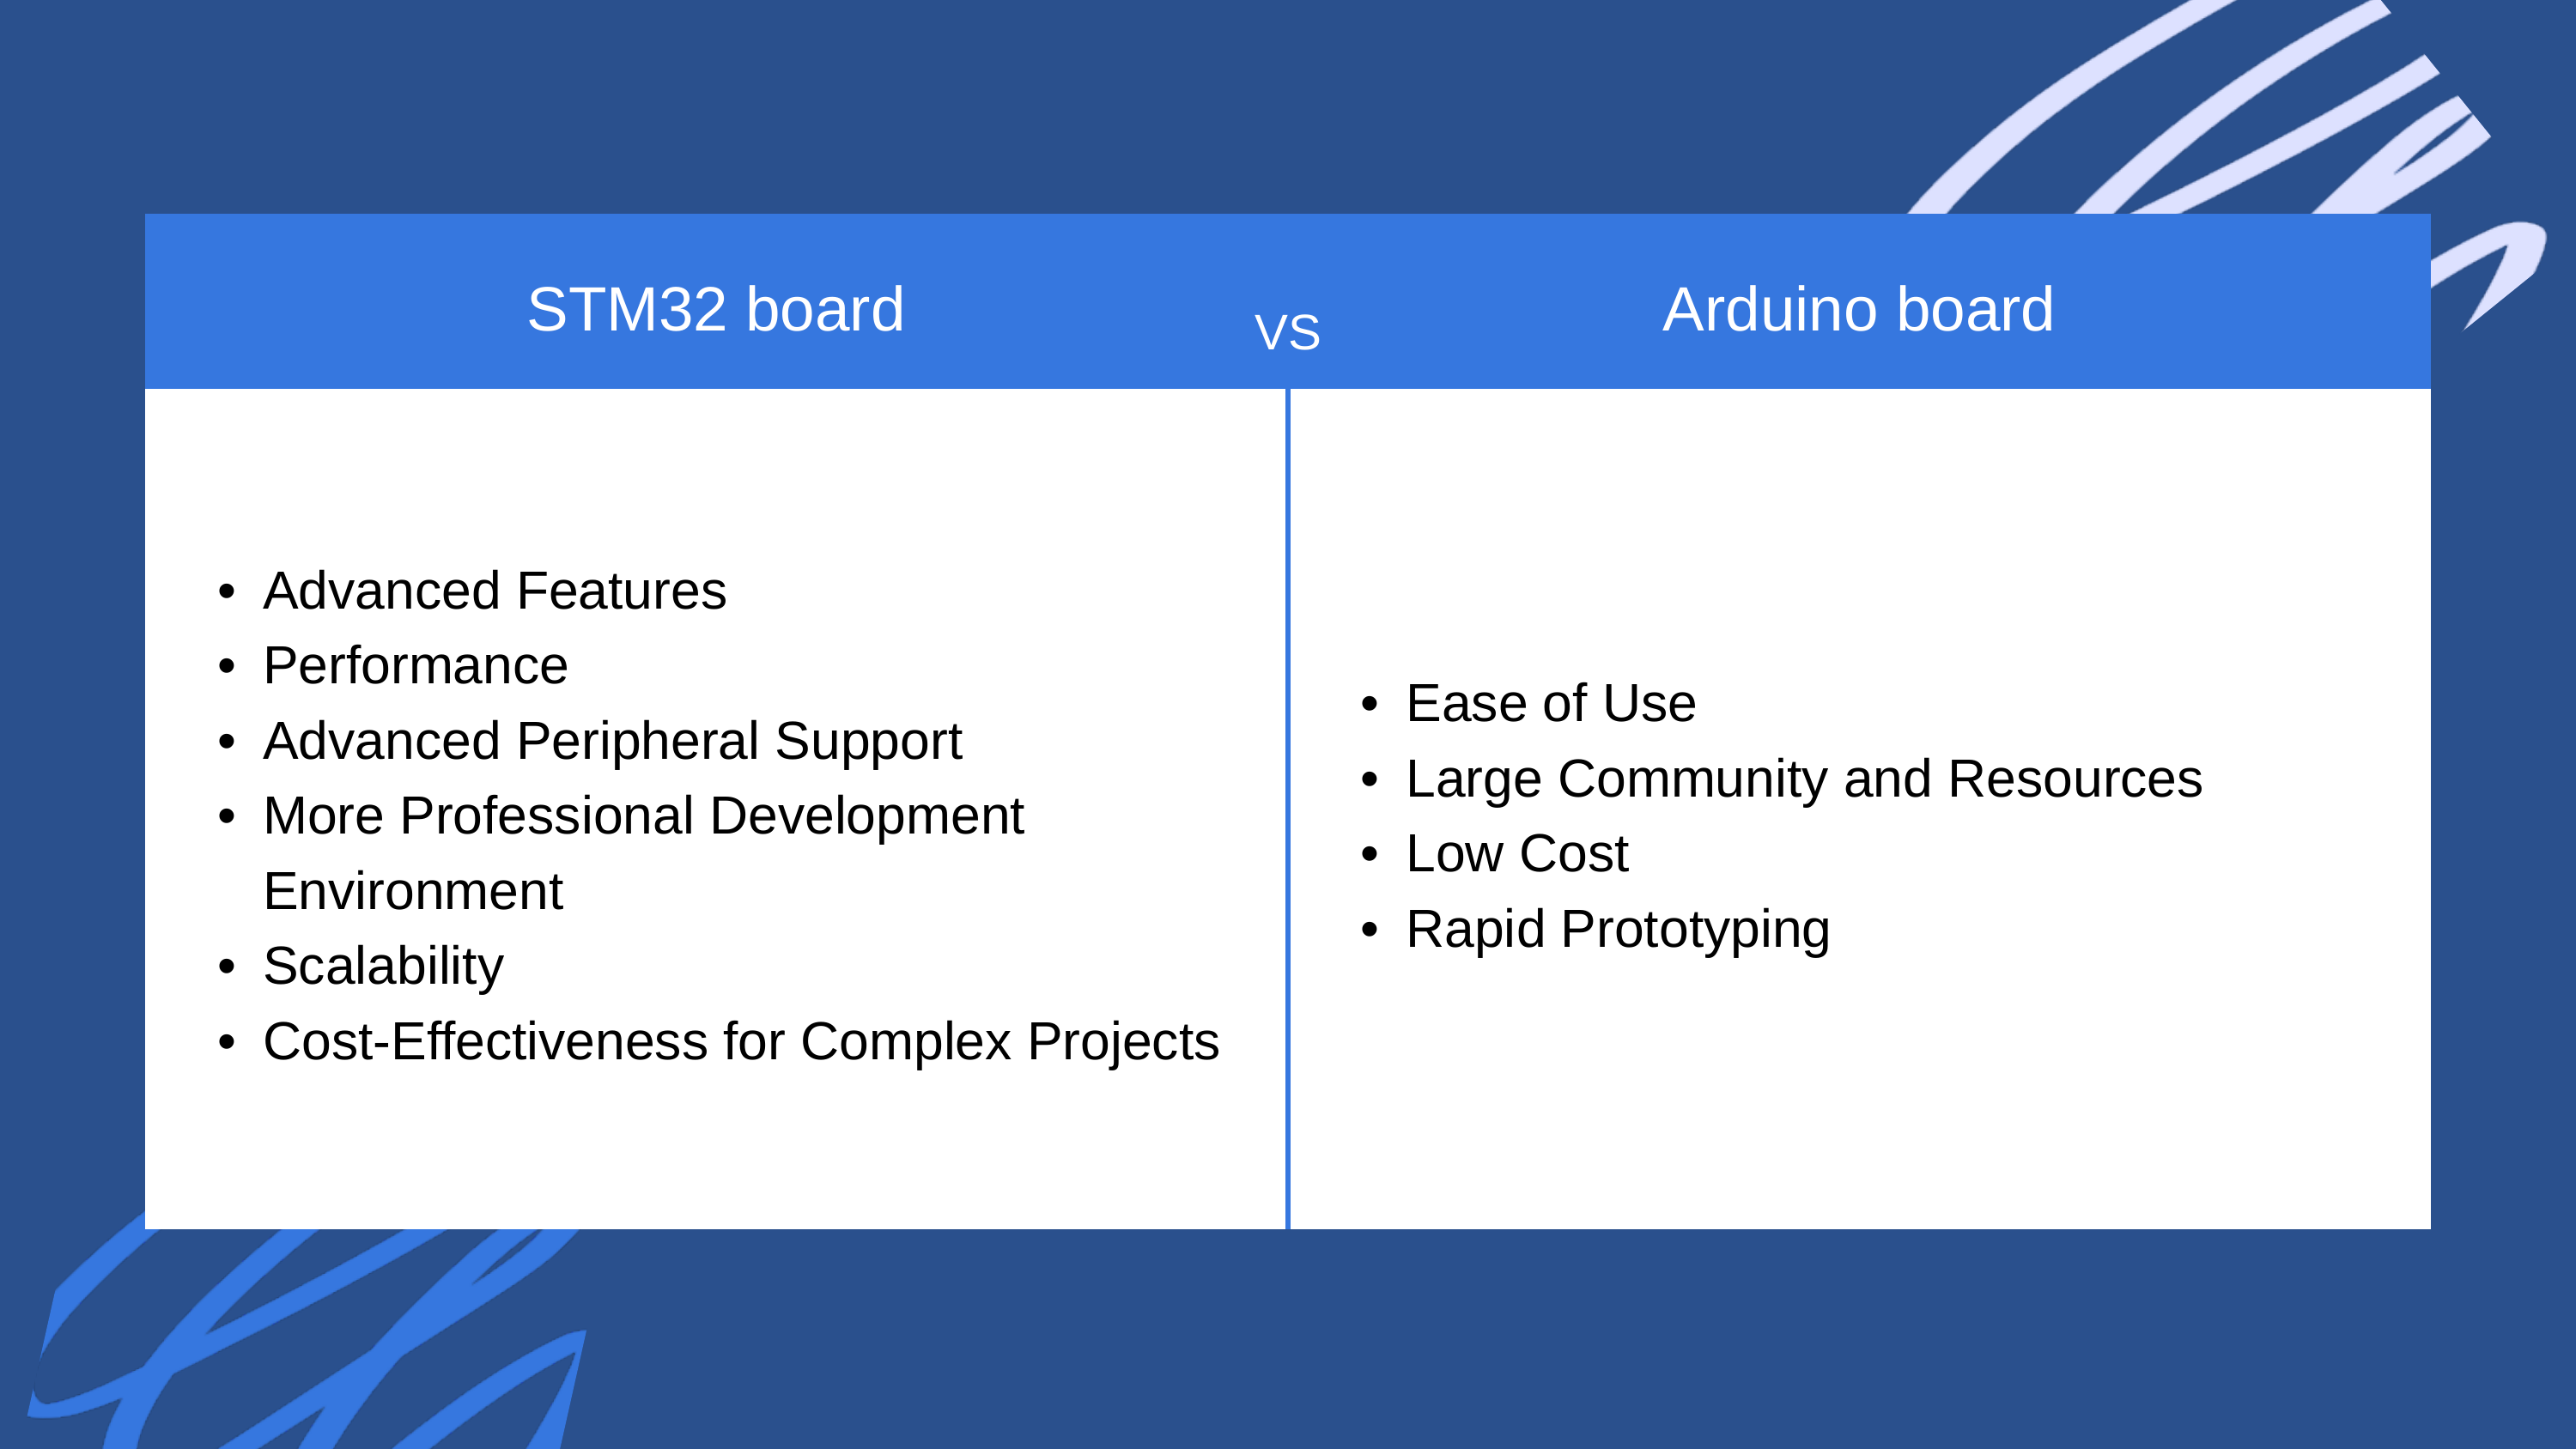

| STM32 board | Arduino board |
| --- | --- |
| Advanced Features Performance Advanced Peripheral Support More Professional Development Environment Scalability Cost-Effectiveness for Complex Projects | Ease of Use Large Community and Resources Low Cost Rapid Prototyping |
VS